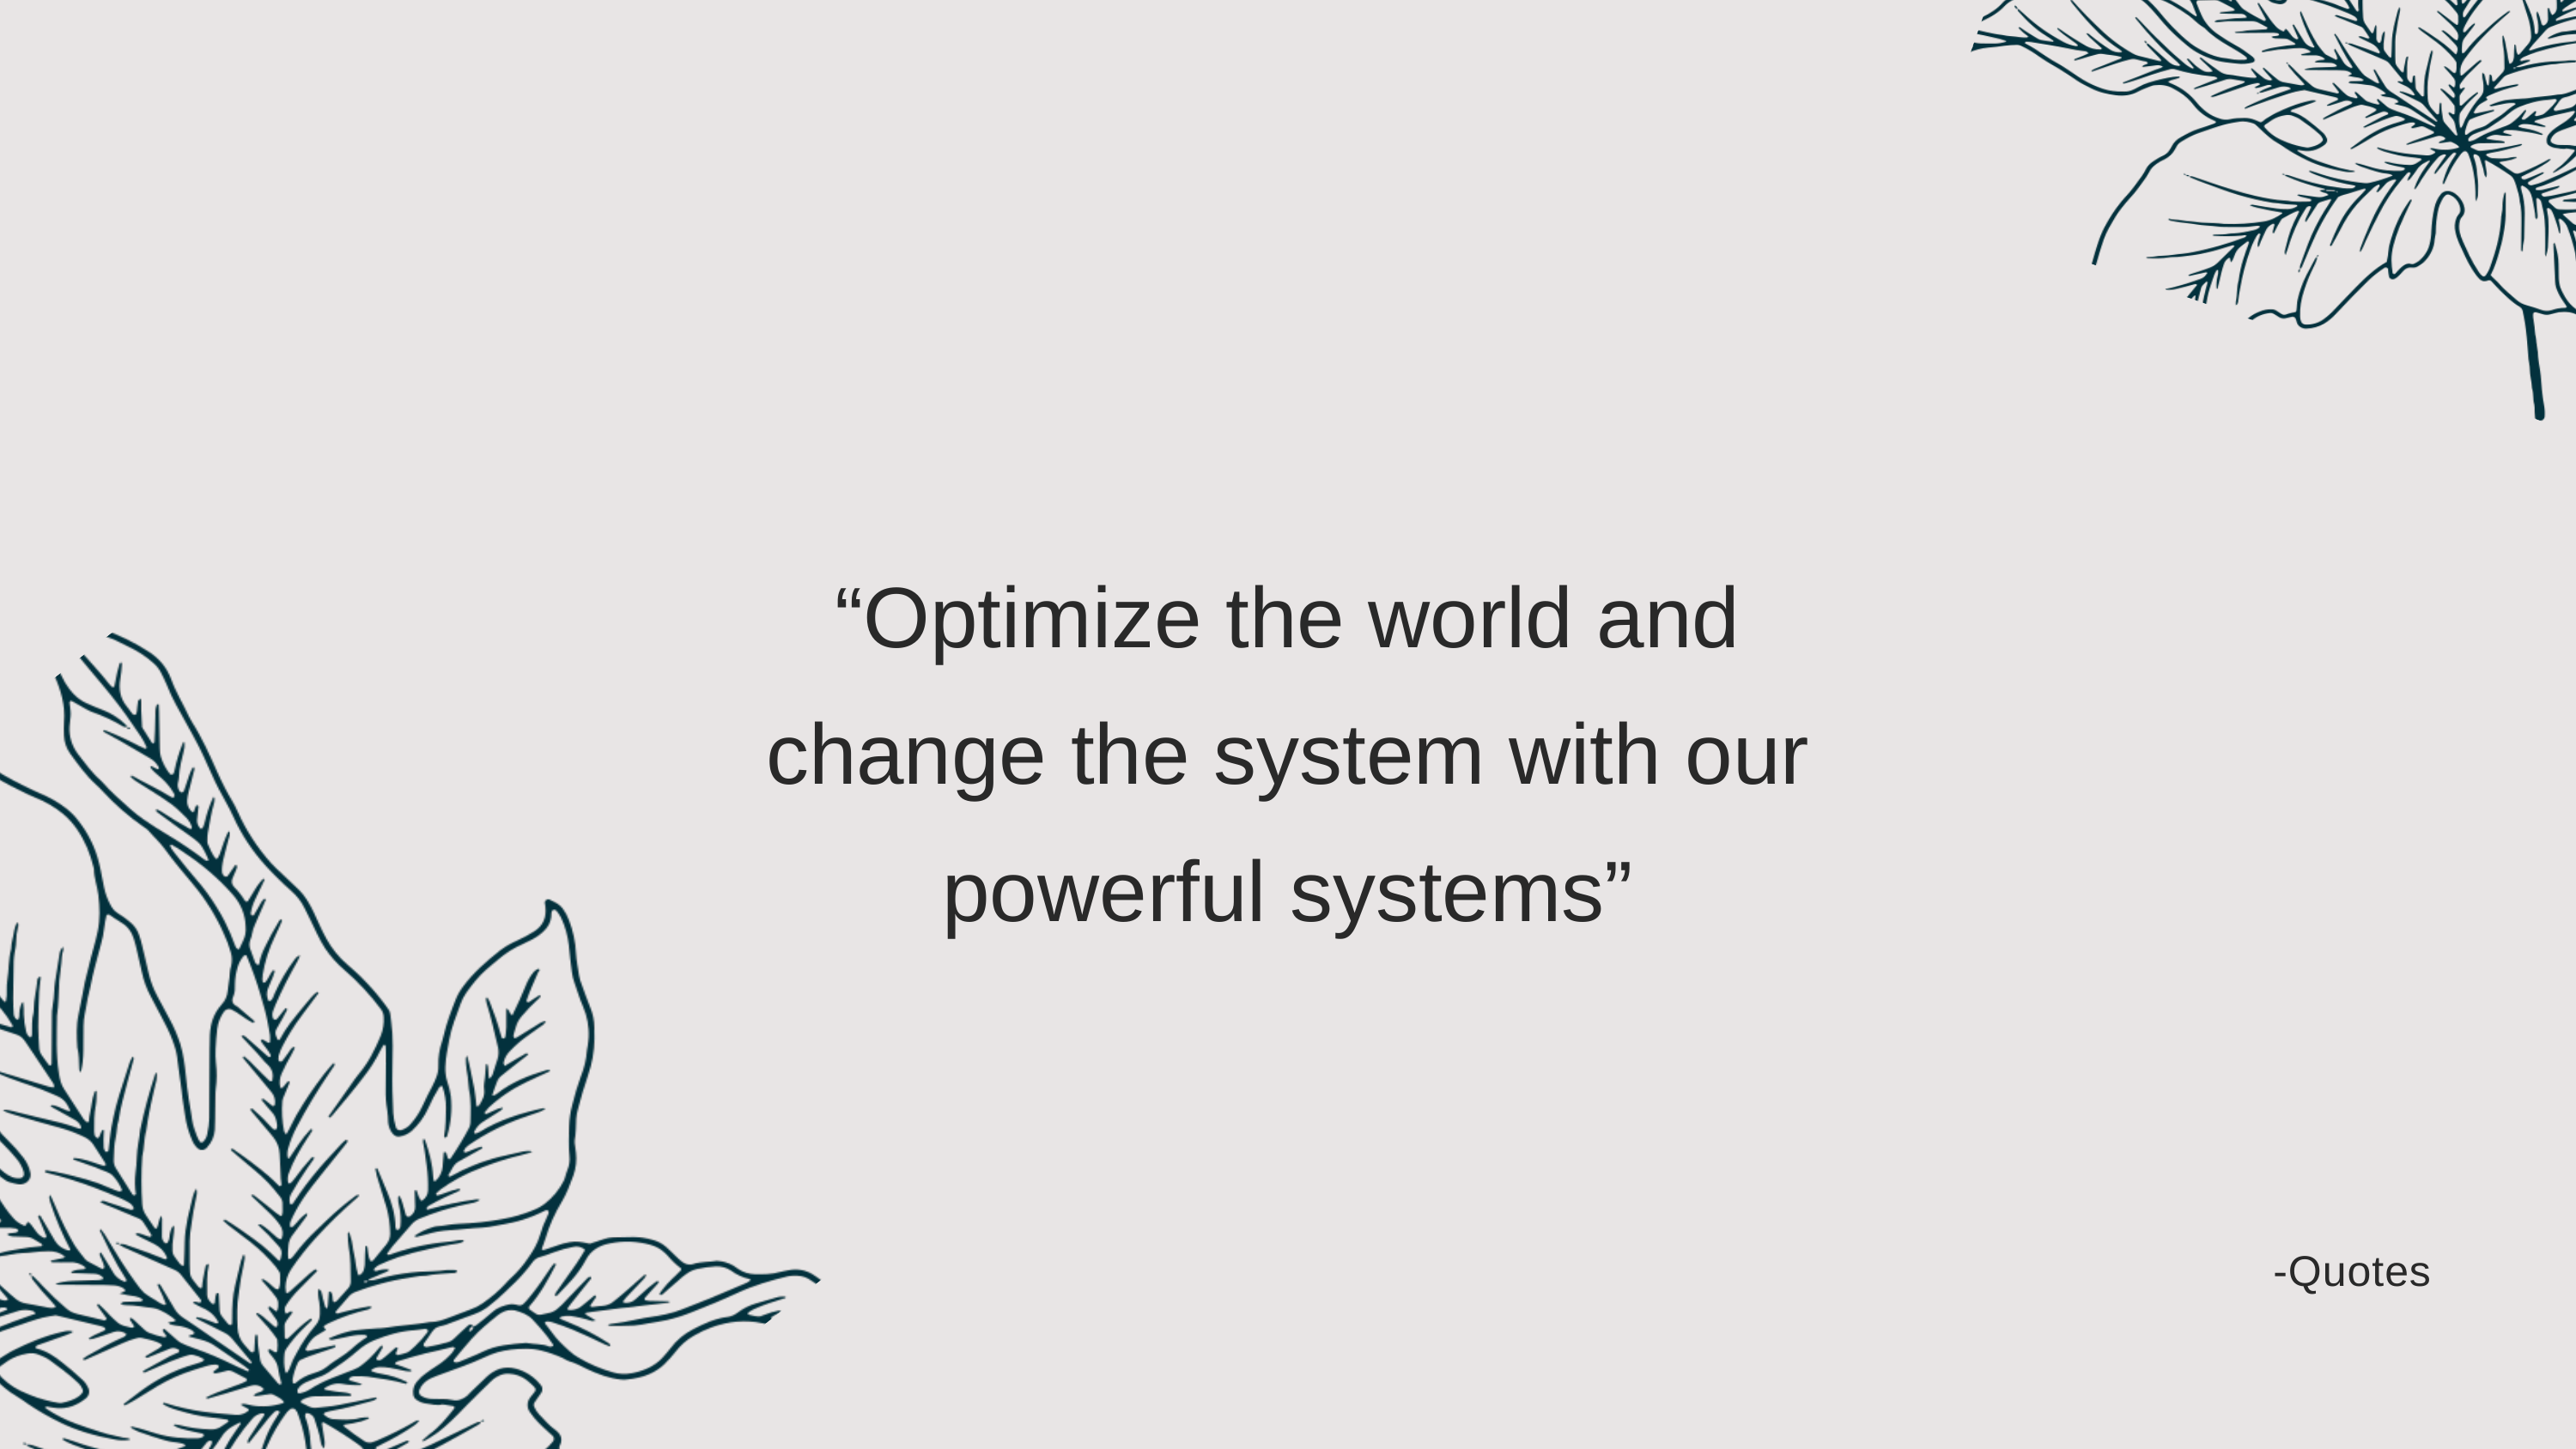

“Optimize the world and change the system with our powerful systems”

-Quotes